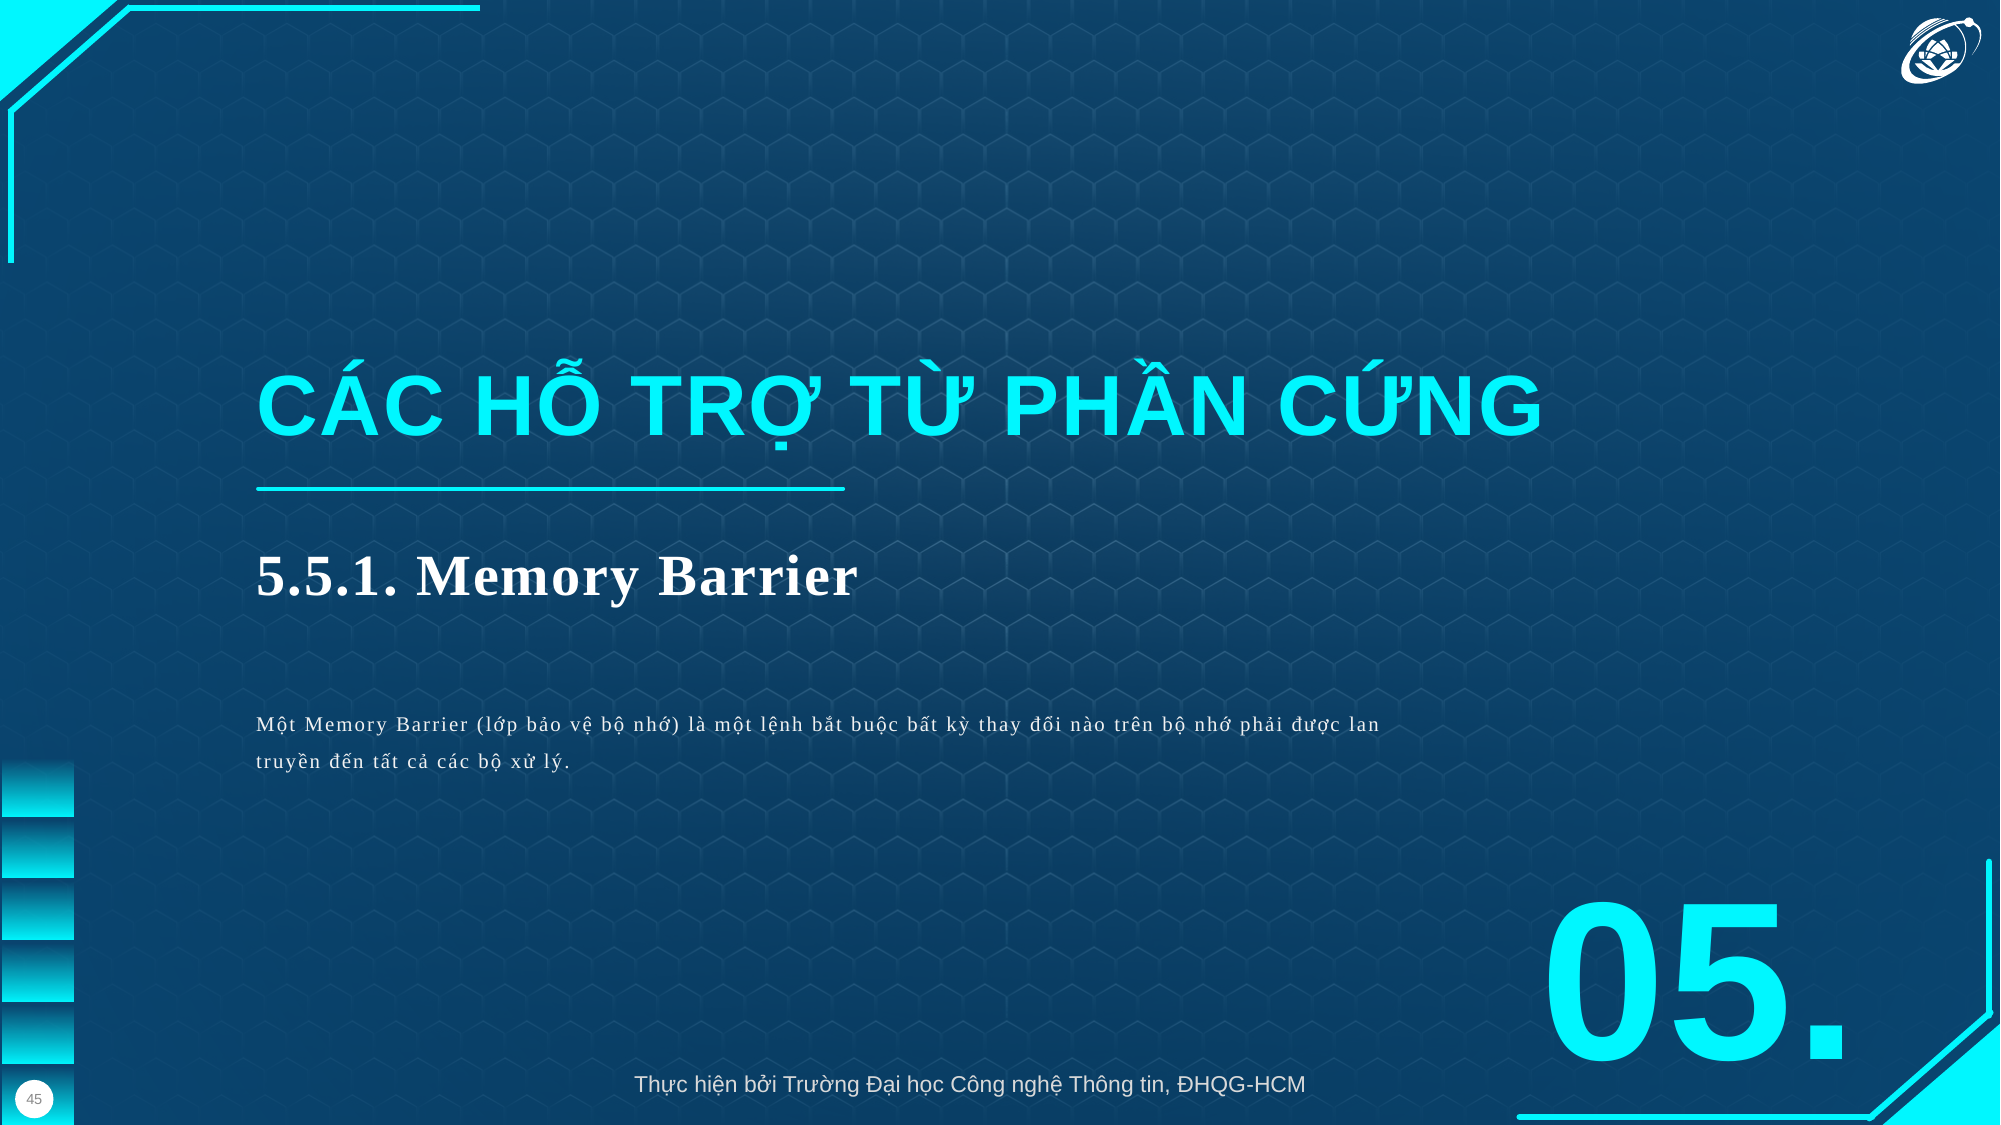

CÁC HỖ TRỢ TỪ PHẦN CỨNG
5.5.1. Memory Barrier
Một Memory Barrier (lớp bảo vệ bộ nhớ) là một lệnh bắt buộc bất kỳ thay đổi nào trên bộ nhớ phải được lan truyền đến tất cả các bộ xử lý.
05.
Thực hiện bởi Trường Đại học Công nghệ Thông tin, ĐHQG-HCM
45